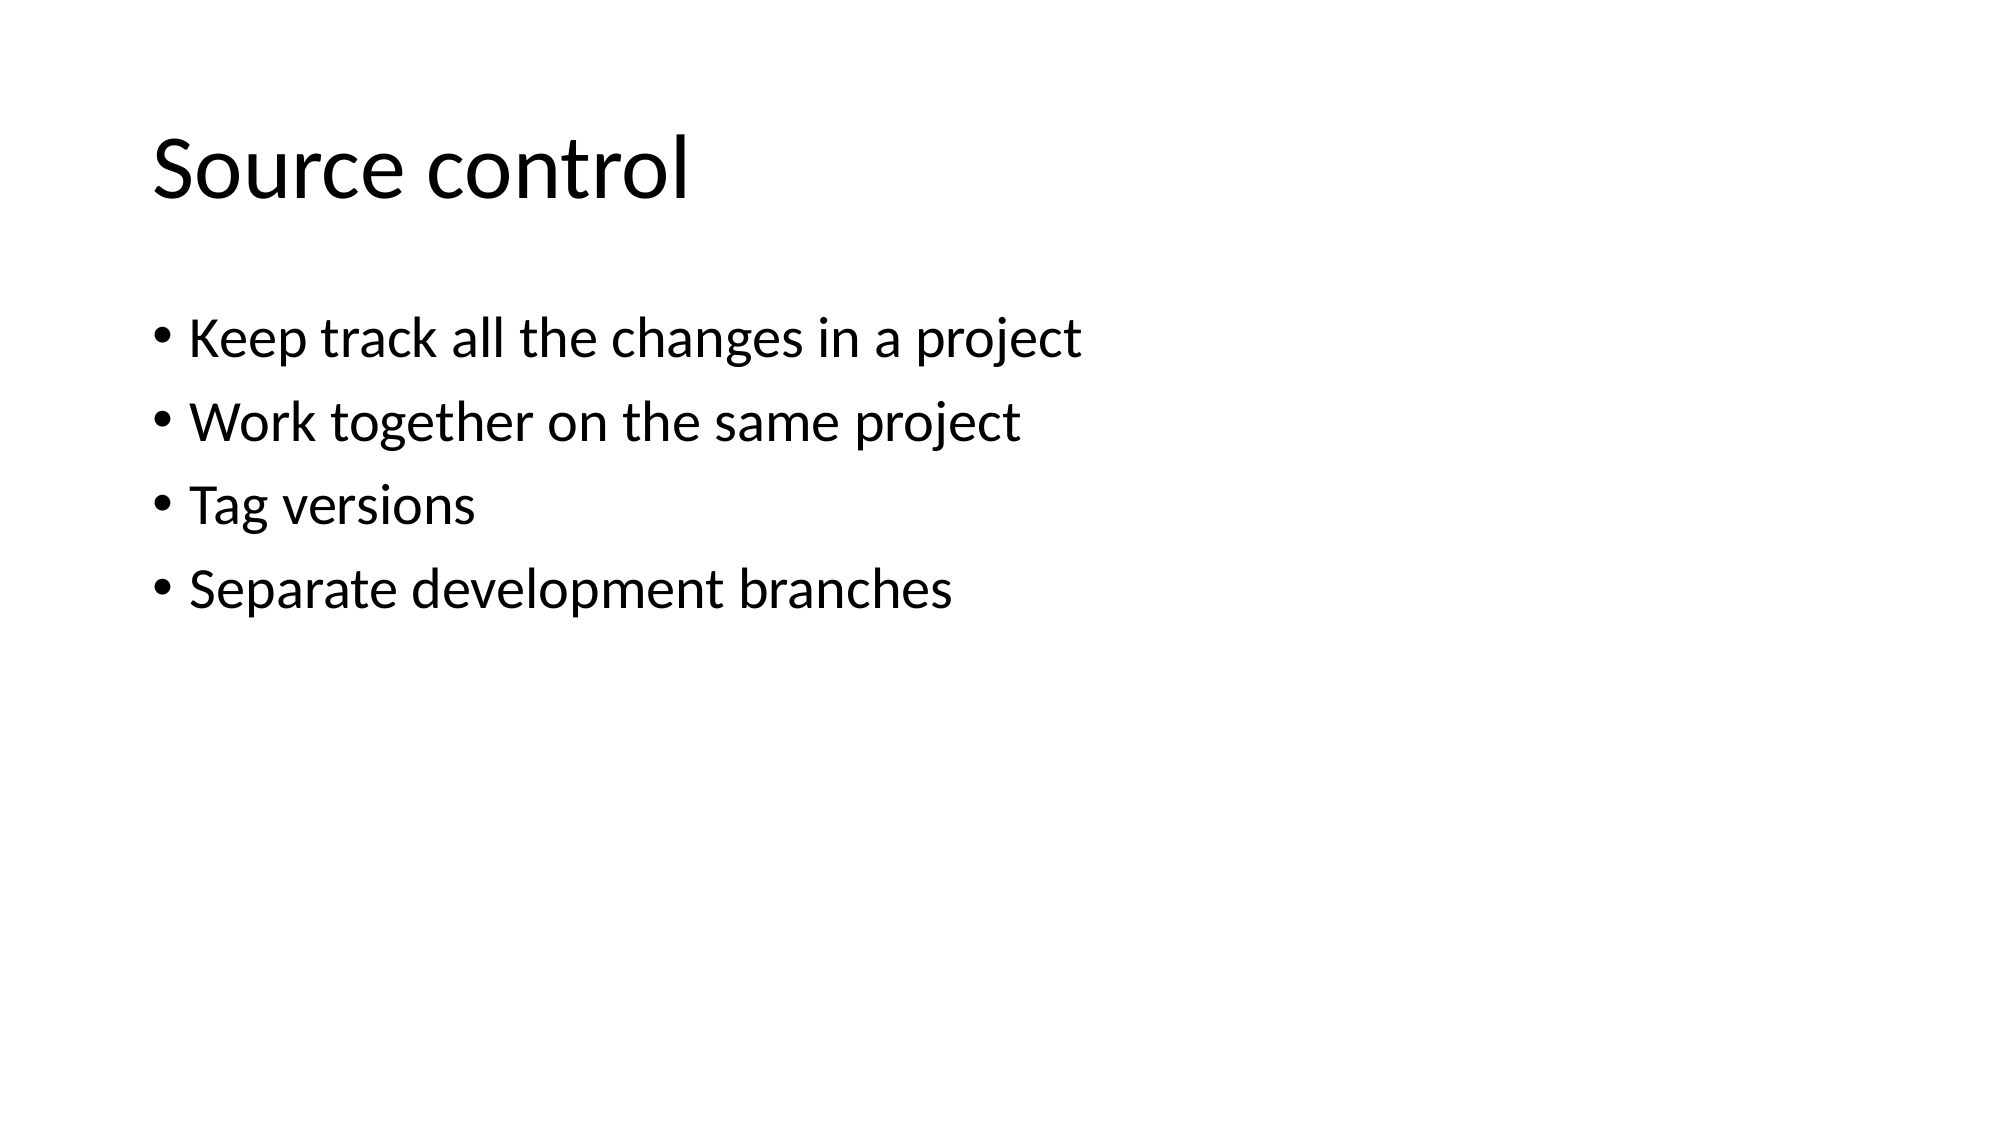

# Source control
Keep track all the changes in a project
Work together on the same project
Tag versions
Separate development branches